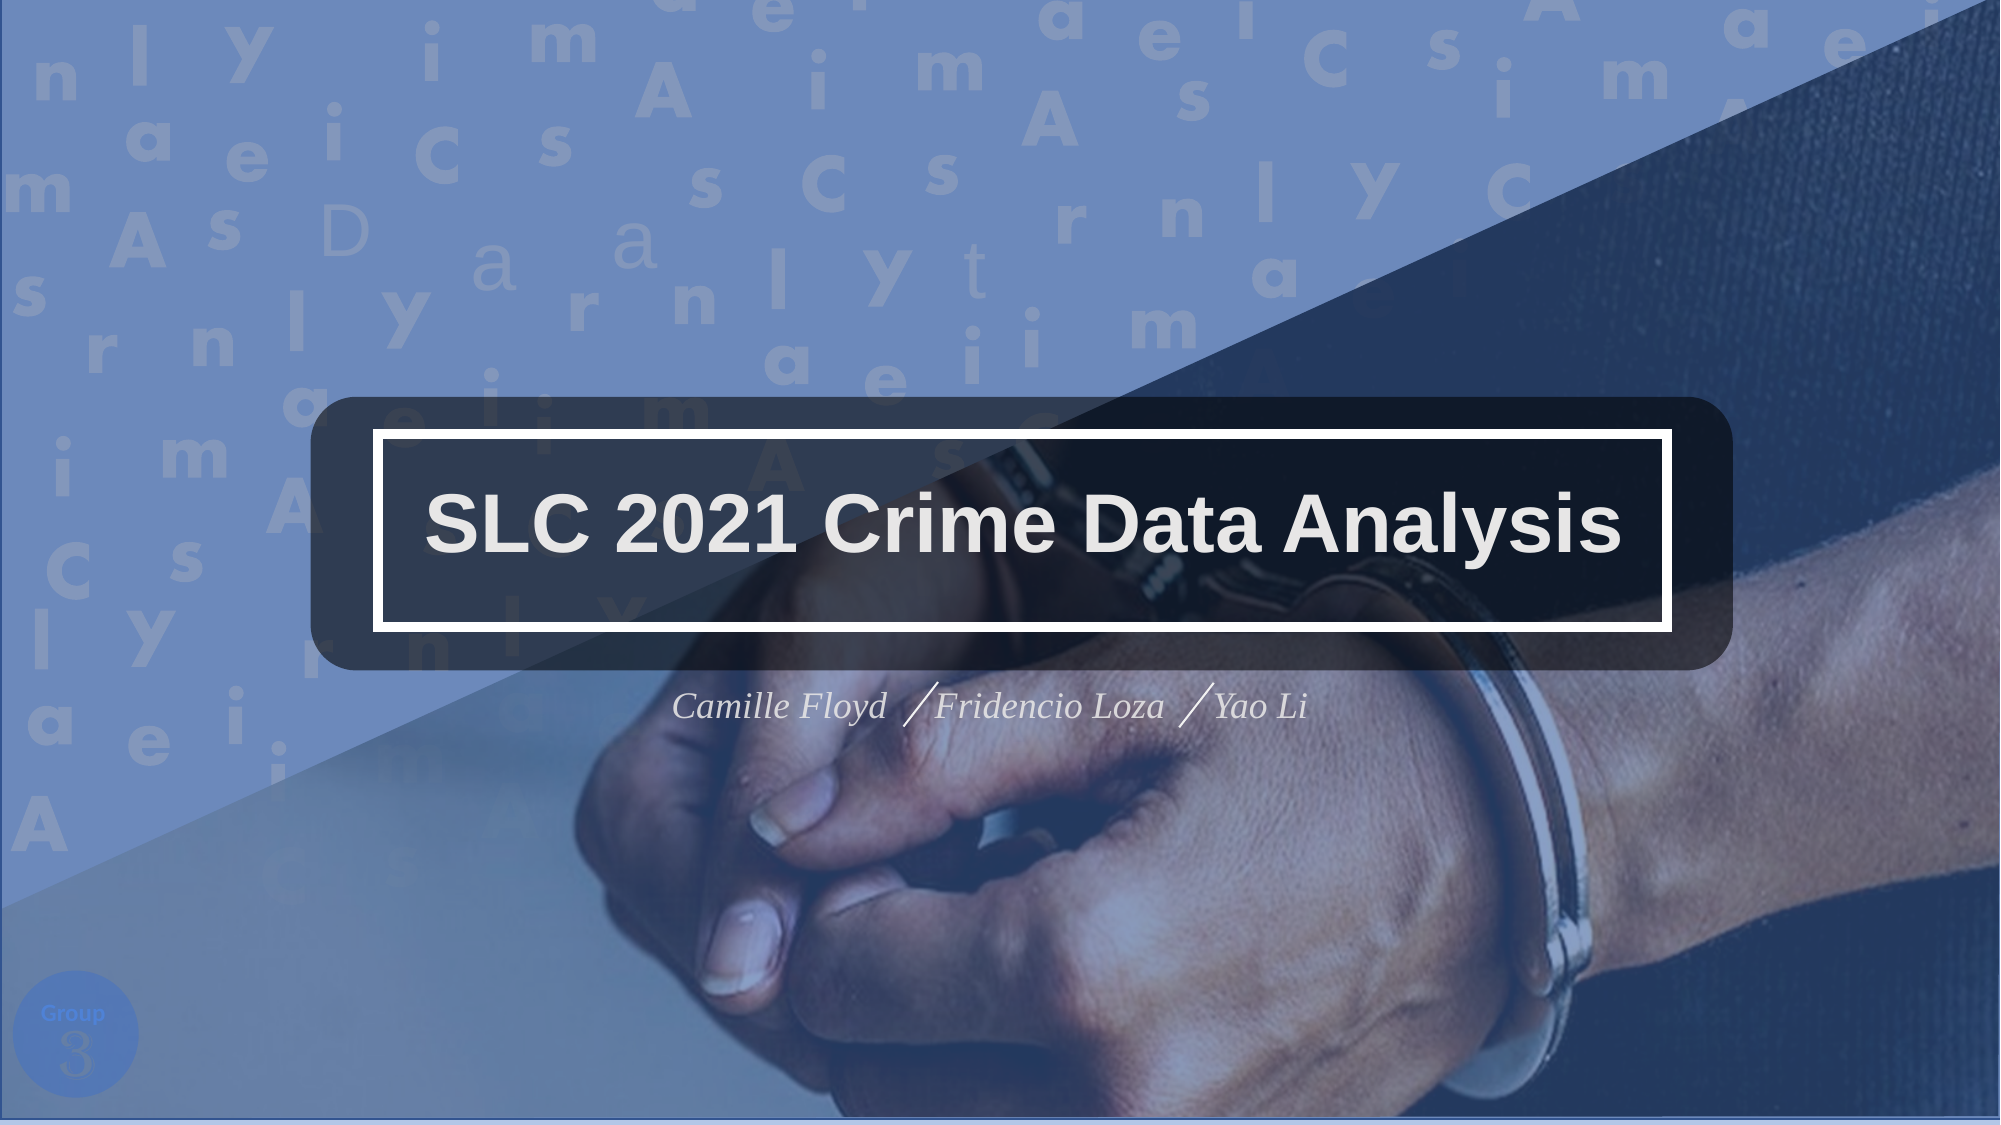

D
a
a
t

SLC 2021 Crime Data Analysis
Camille Floyd     Fridencio Loza     Yao Li

Group
s
s